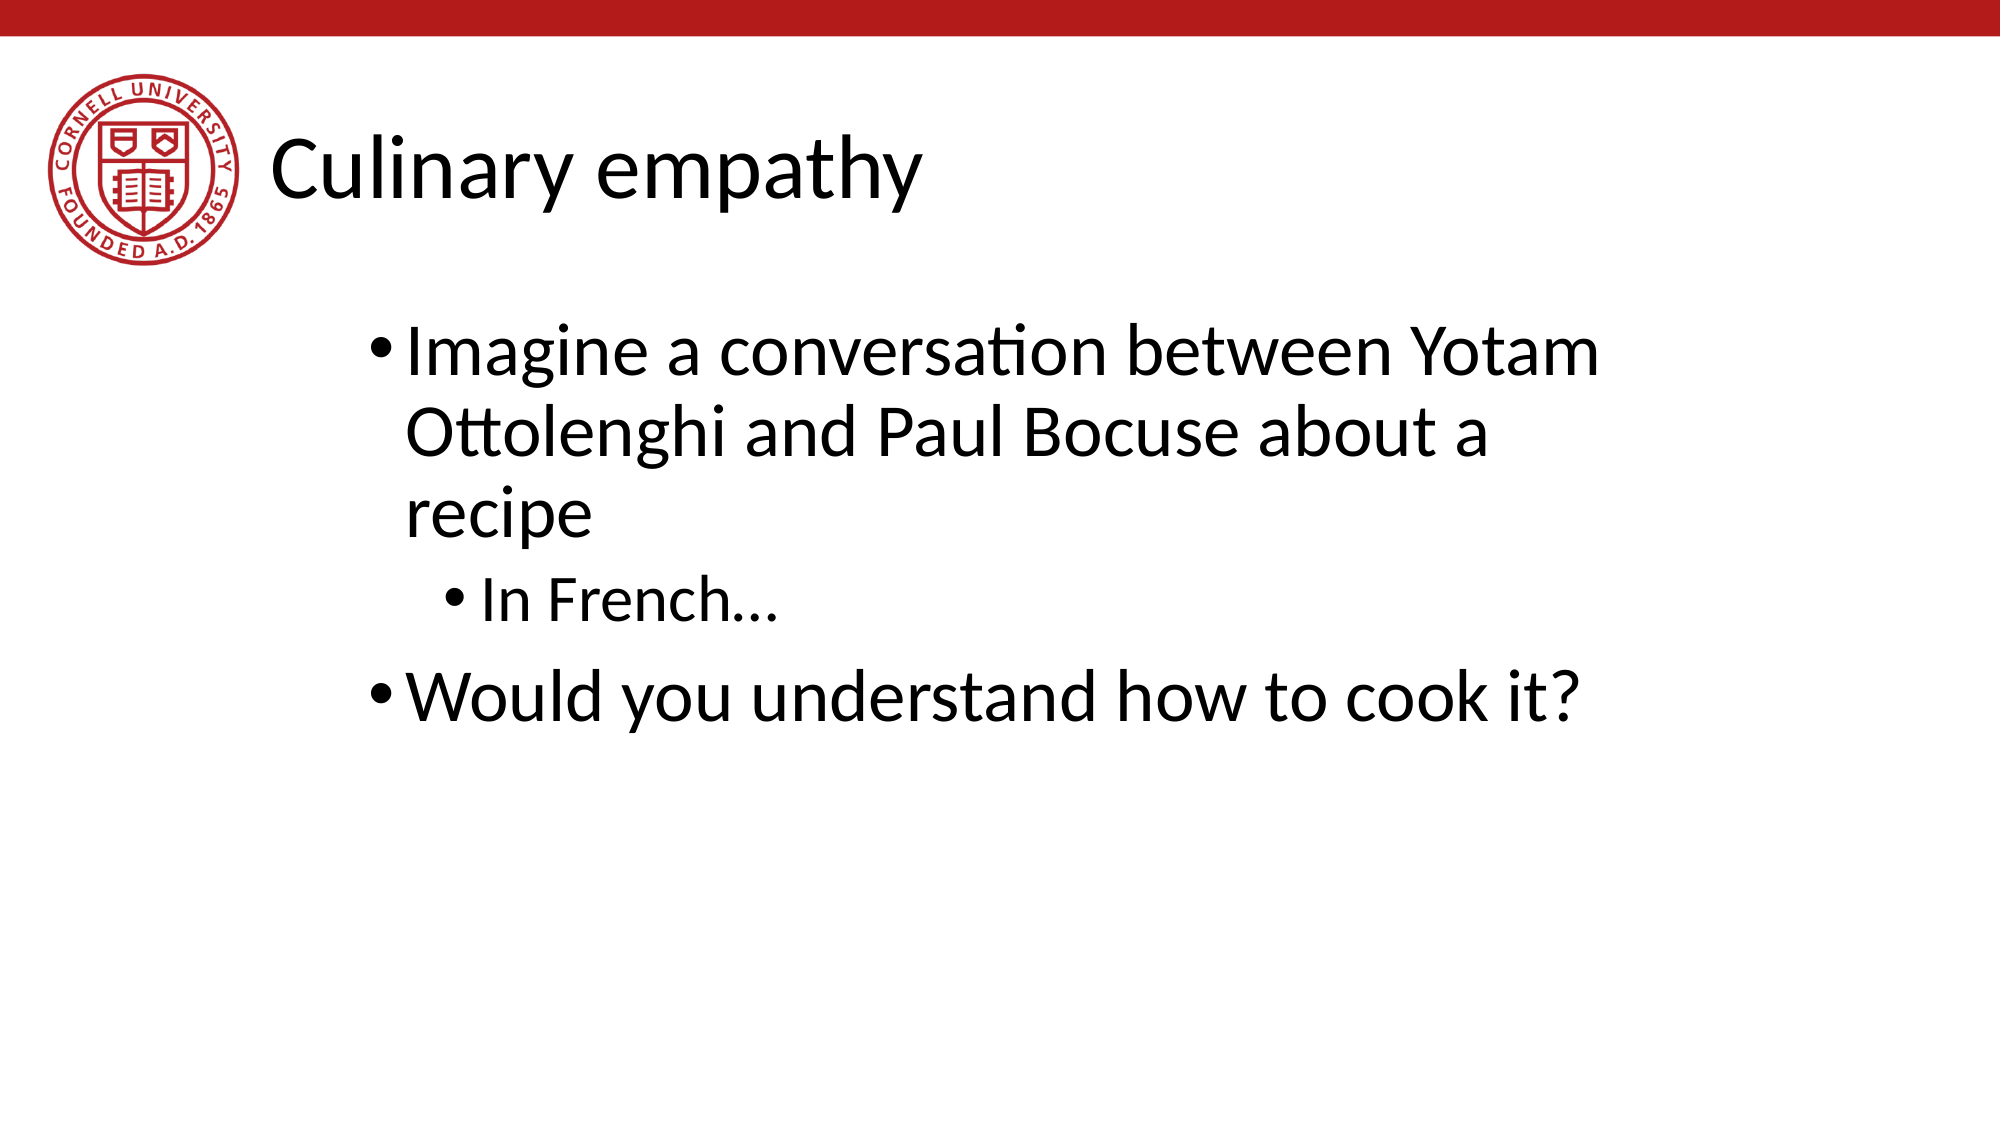

# Culinary empathy
Imagine a conversation between Yotam Ottolenghi and Paul Bocuse about a recipe
In French…
Would you understand how to cook it?